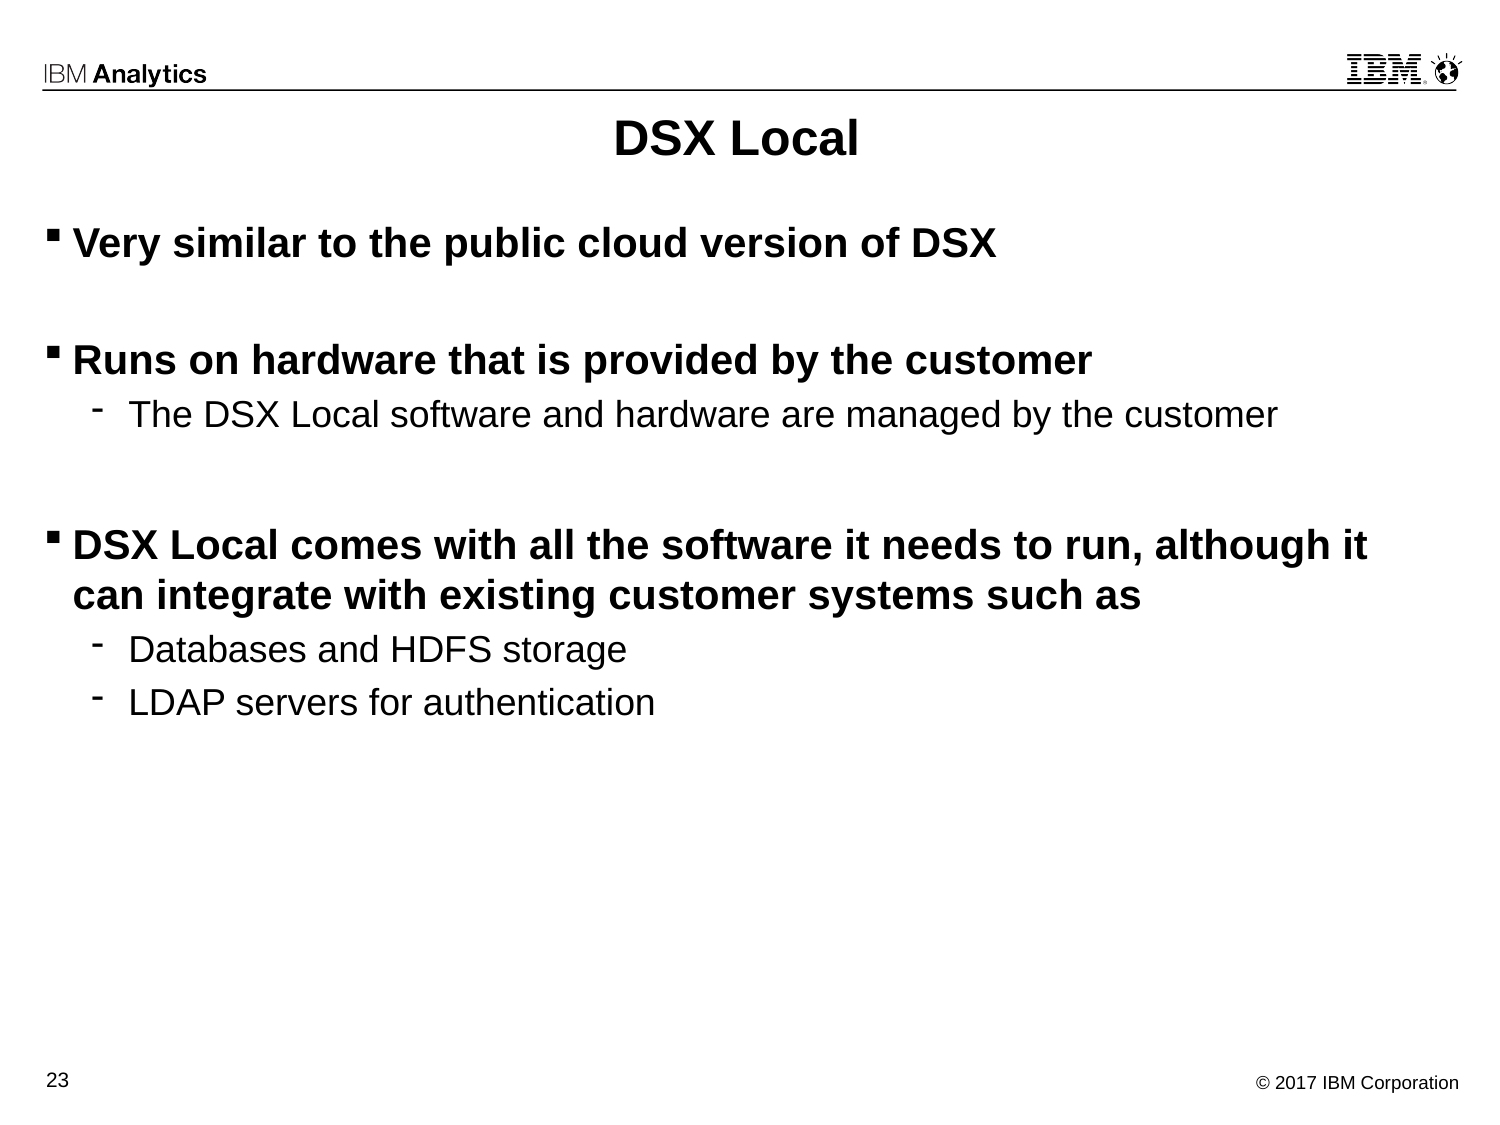

# DSX Local
Very similar to the public cloud version of DSX

Runs on hardware that is provided by the customer
The DSX Local software and hardware are managed by the customer

DSX Local comes with all the software it needs to run, although it can integrate with existing customer systems such as
Databases and HDFS storage
LDAP servers for authentication